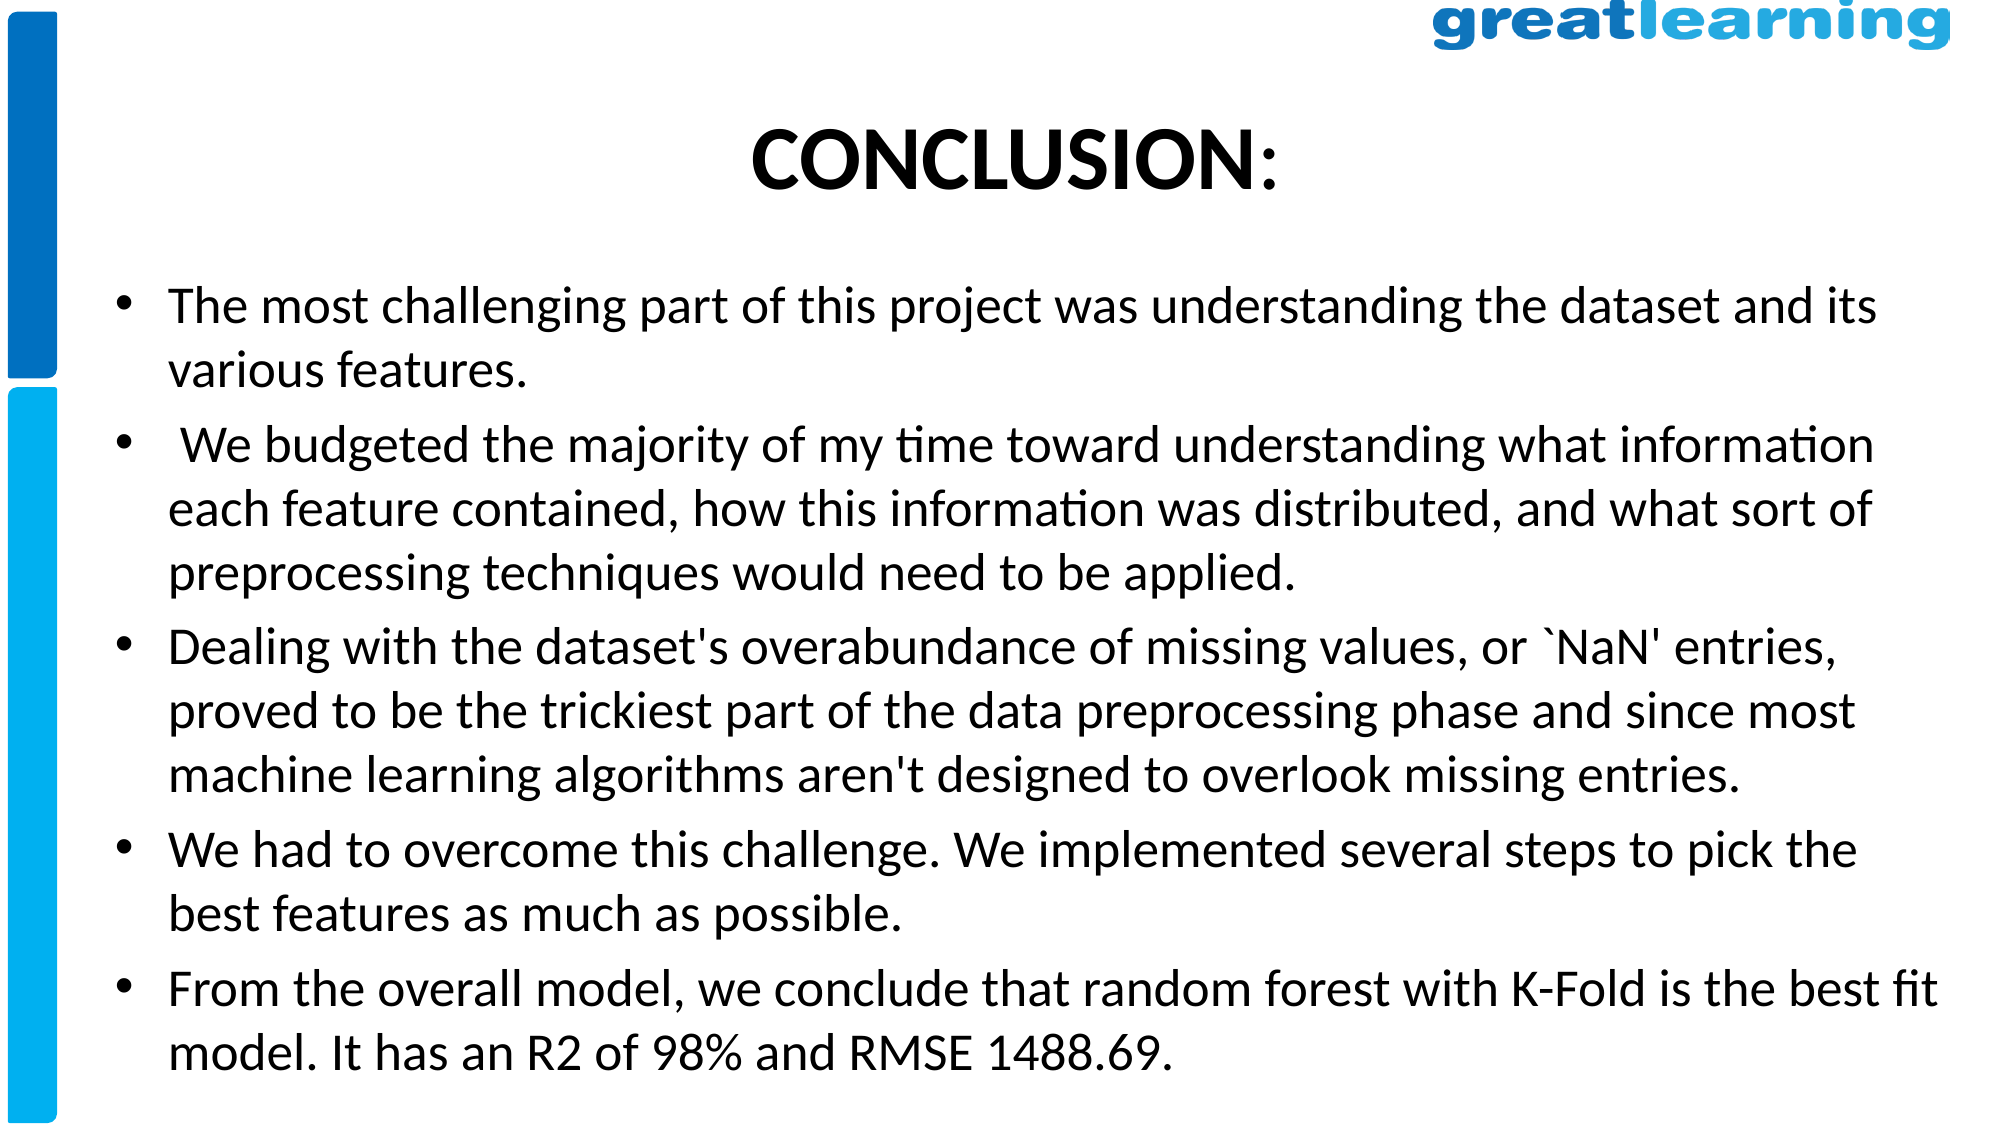

# CONCLUSION:
The most challenging part of this project was understanding the dataset and its various features.
 We budgeted the majority of my time toward understanding what information each feature contained, how this information was distributed, and what sort of preprocessing techniques would need to be applied.
Dealing with the dataset's overabundance of missing values, or `NaN' entries, proved to be the trickiest part of the data preprocessing phase and since most machine learning algorithms aren't designed to overlook missing entries.
We had to overcome this challenge. We implemented several steps to pick the best features as much as possible.
From the overall model, we conclude that random forest with K-Fold is the best fit model. It has an R2 of 98% and RMSE 1488.69.